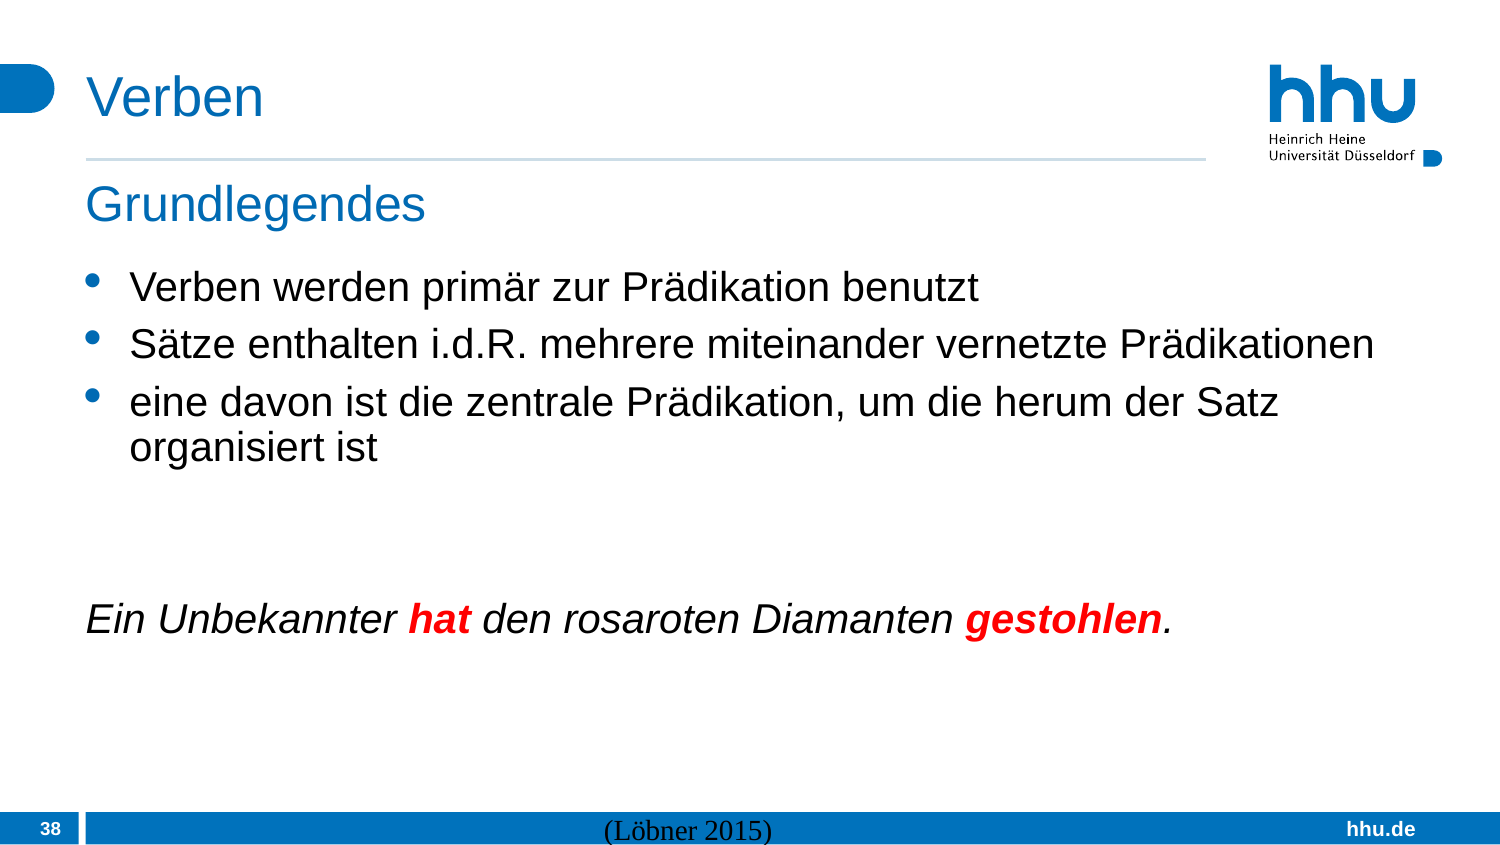

# Verben
Grundlegendes
Verben werden primär zur Prädikation benutzt
Sätze enthalten i.d.R. mehrere miteinander vernetzte Prädikationen
eine davon ist die zentrale Prädikation, um die herum der Satz organisiert ist

Ein Unbekannter hat den rosaroten Diamanten gestohlen.
38
(Löbner 2015)